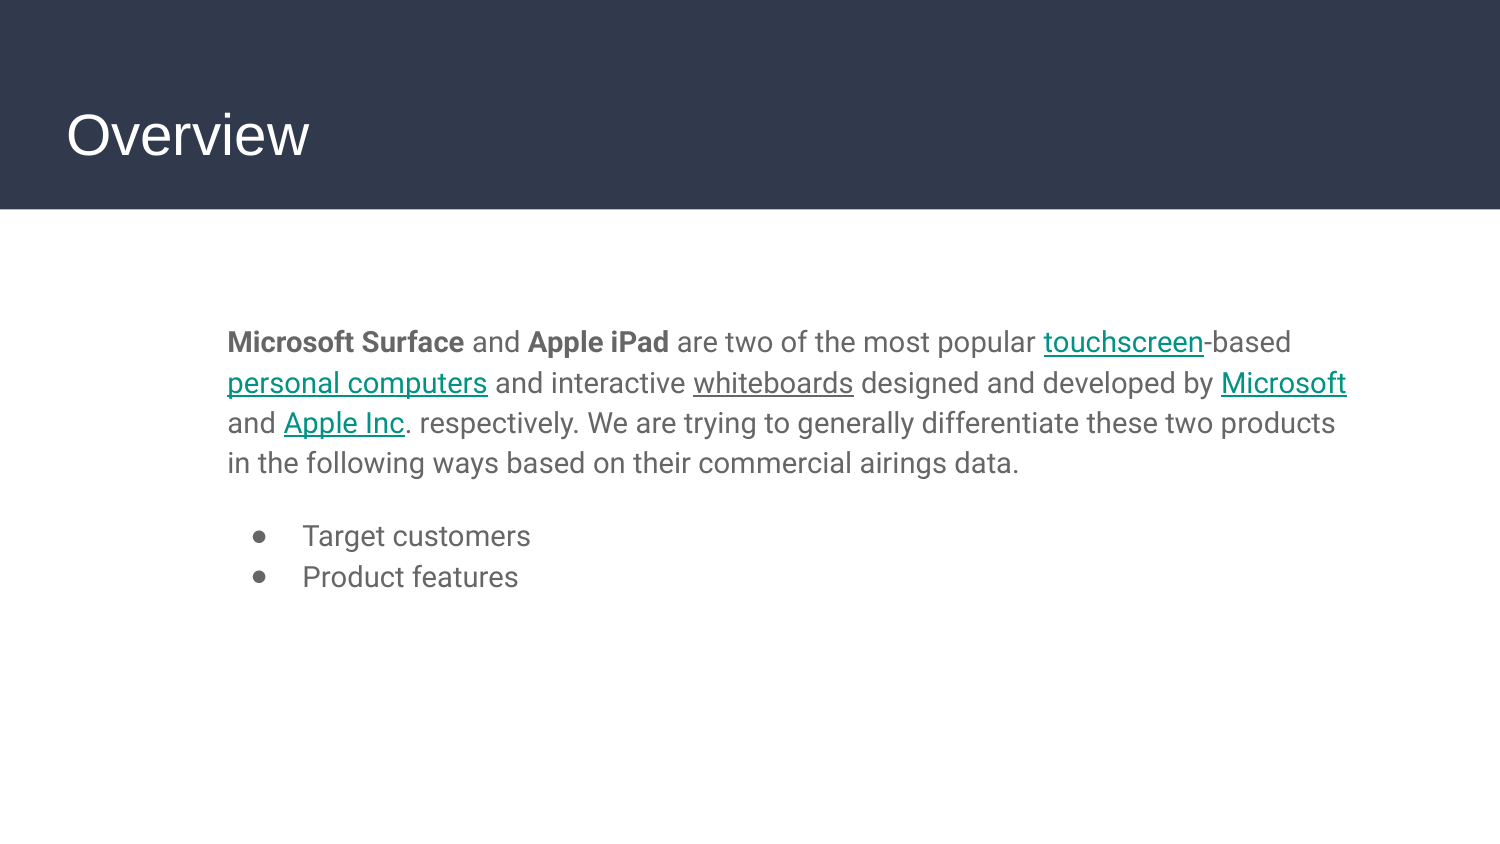

# Overview
Microsoft Surface and Apple iPad are two of the most popular touchscreen-based personal computers and interactive whiteboards designed and developed by Microsoft and Apple Inc. respectively. We are trying to generally differentiate these two products in the following ways based on their commercial airings data.
Target customers
Product features